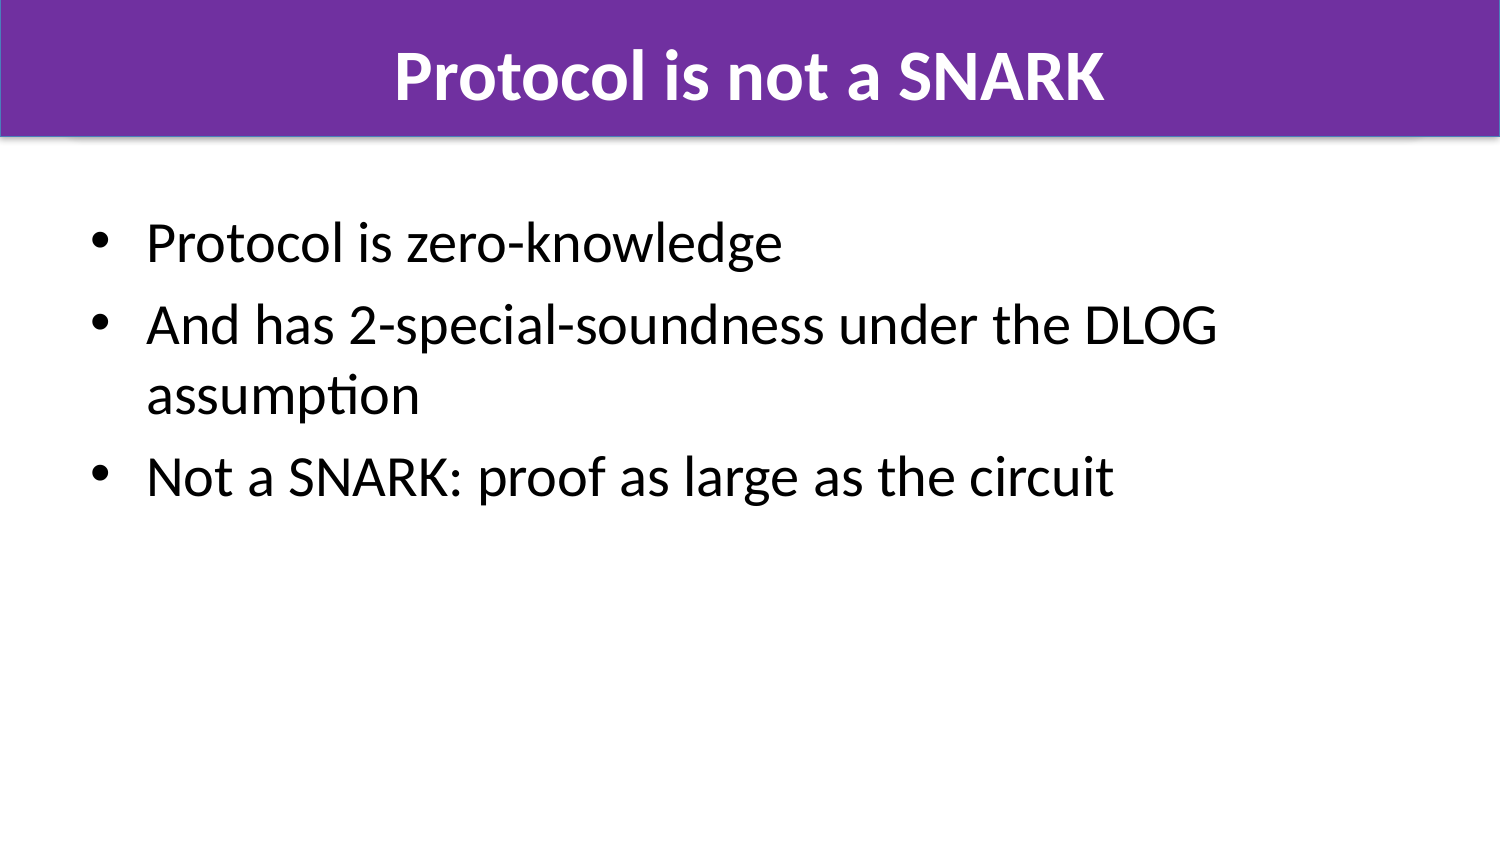

# Protocol is not a SNARK
Protocol is zero-knowledge
And has 2-special-soundness under the DLOG assumption
Not a SNARK: proof as large as the circuit